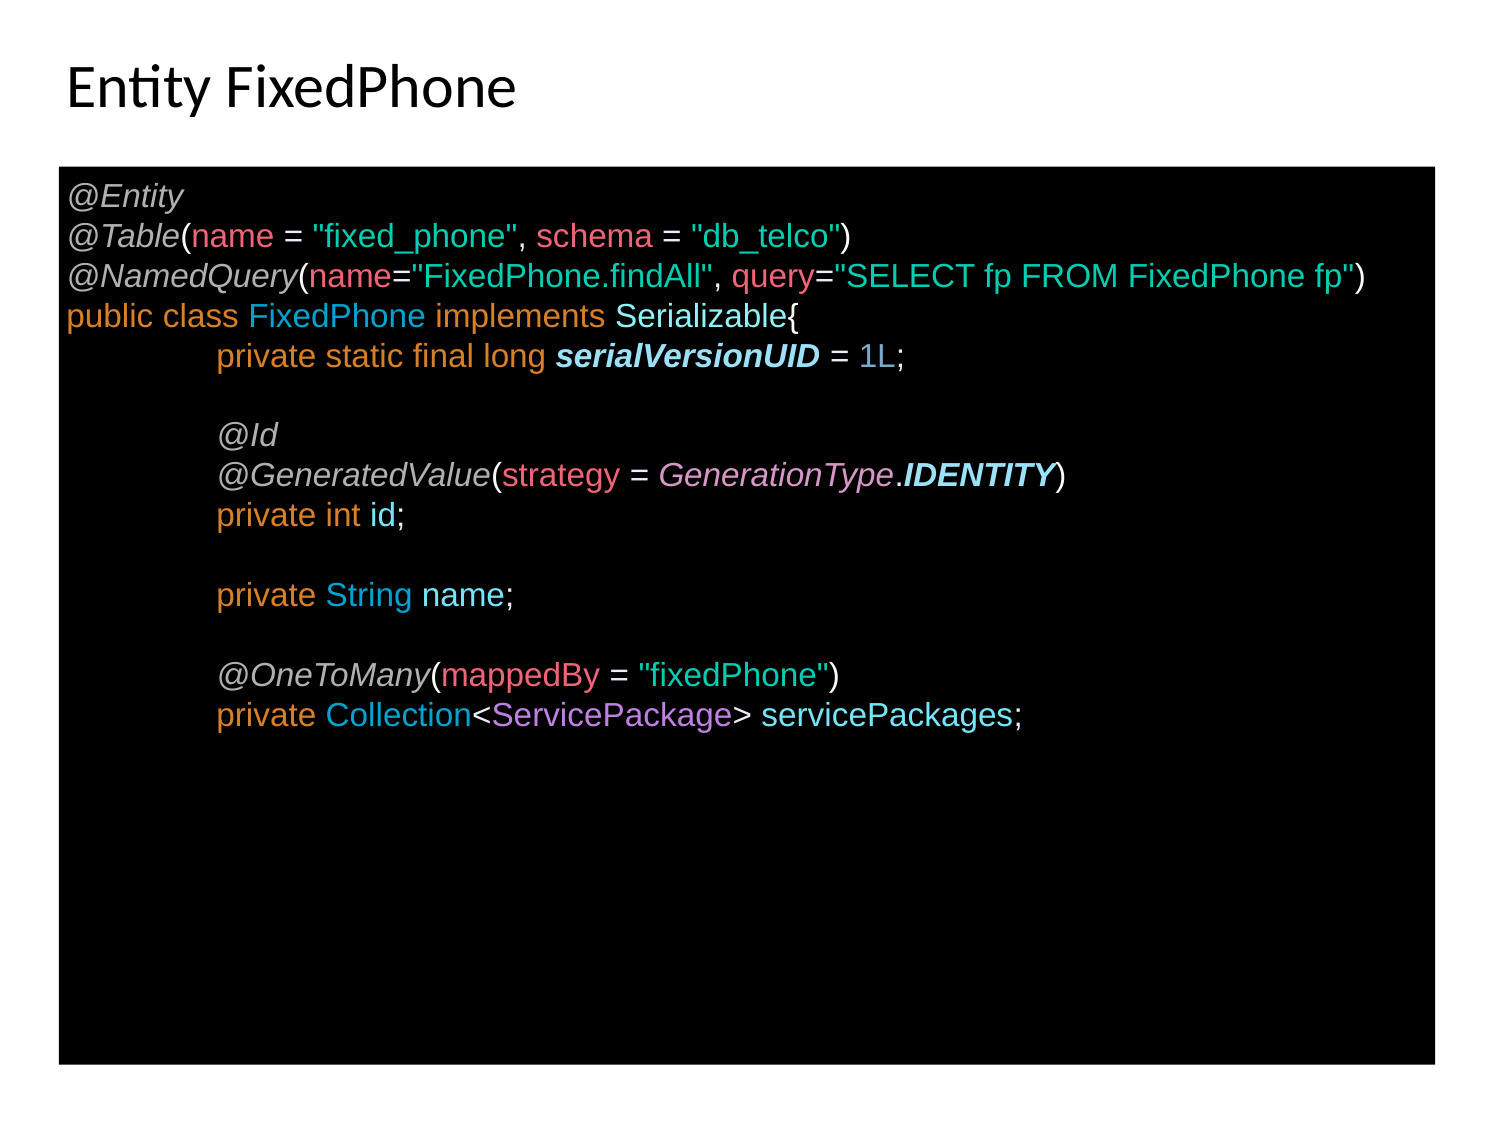

# Entity FixedPhone
@Entity
@Table(name = "fixed_phone", schema = "db_telco")
@NamedQuery(name="FixedPhone.findAll", query="SELECT fp FROM FixedPhone fp")
public class FixedPhone implements Serializable{
	private static final long serialVersionUID = 1L;

	@Id
	@GeneratedValue(strategy = GenerationType.IDENTITY)
	private int id;

	private String name;

	@OneToMany(mappedBy = "fixedPhone")
	private Collection<ServicePackage> servicePackages;